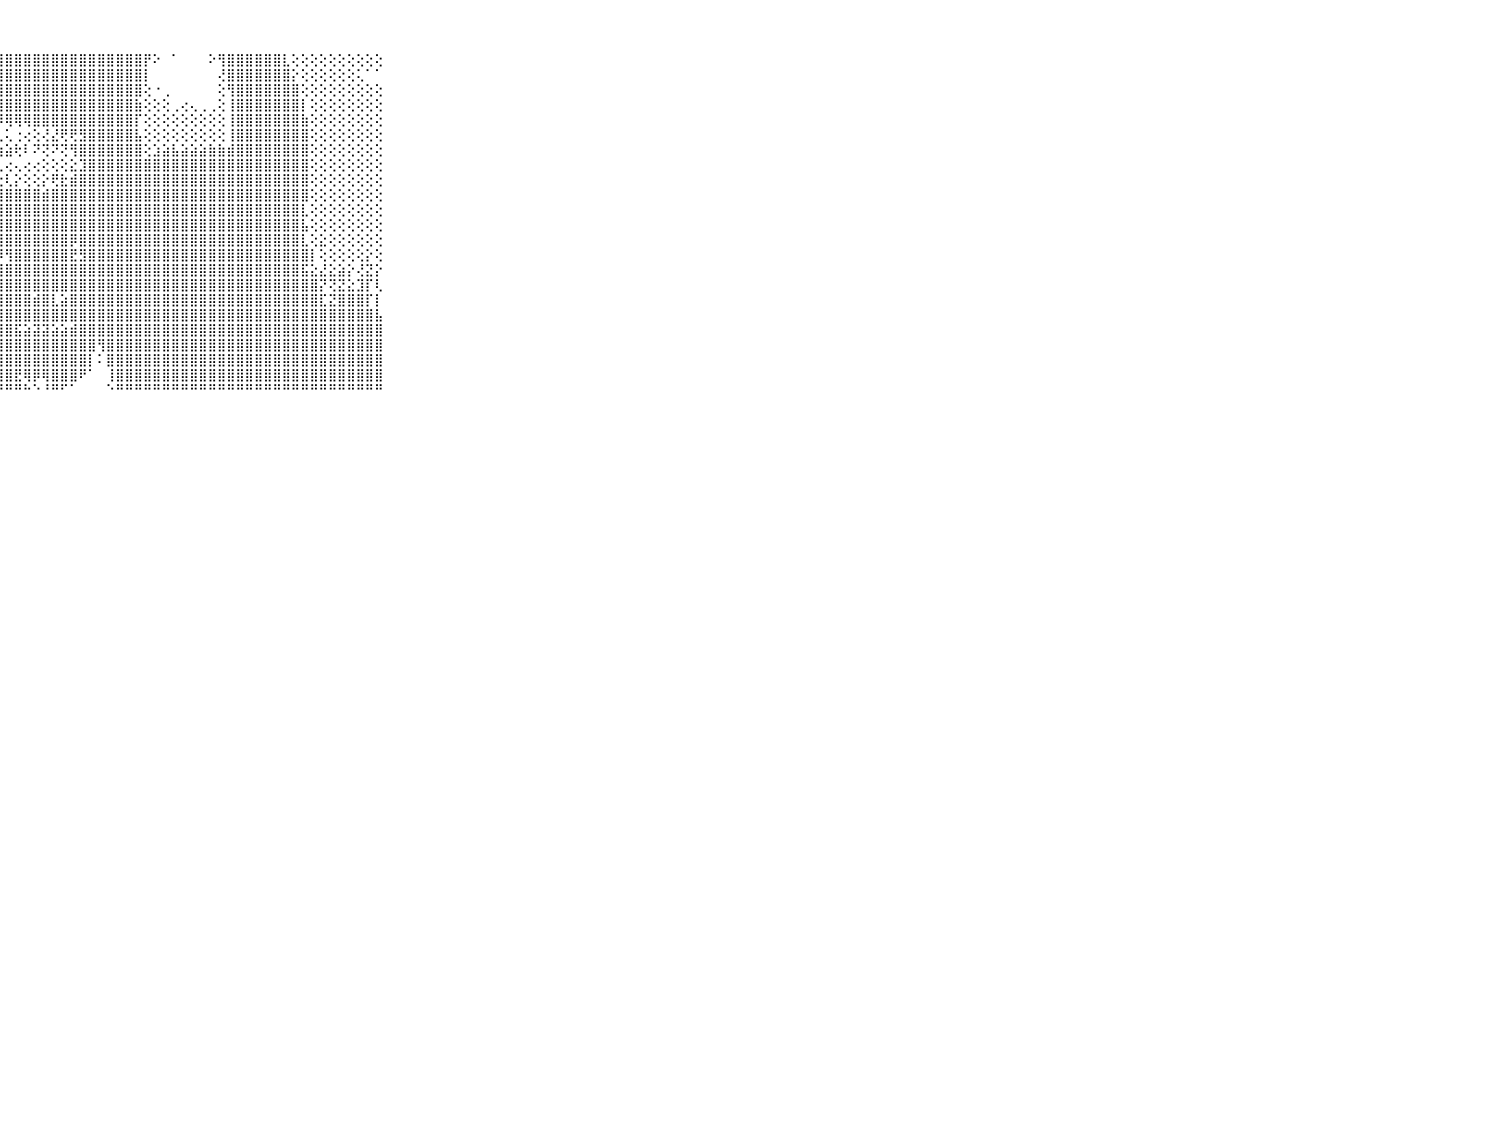

⠀⠀⠀⠀⠀⠀⠀⠀⠀⠀⠀⣿⣿⣿⣿⣿⣿⣿⣿⣿⣿⣿⣿⣿⣿⣿⣿⣿⣿⣿⣿⣿⣿⣿⣿⣿⣿⣿⣿⣿⣿⣿⣿⡟⠕⠀⠁⠀⠀⠀⠕⢻⣿⣿⣿⣿⣿⣿⣇⢕⢕⢕⢕⢕⢕⢕⢕⢕⢕⠀⠀⠀⠀⠀⠀⠀⠀⠀⠀⠀⠀
⠀⠀⠀⠀⠀⠀⠀⠀⠀⠀⠀⣿⣿⣿⣿⣿⣿⣿⣿⣿⣿⣿⣿⣿⣿⣿⣿⣿⣿⣿⣿⣿⣿⣿⣿⣿⣿⣿⣿⣿⣿⣿⣿⡇⠀⠀⠀⠀⠀⠀⠀⢜⣿⣿⣿⣿⣿⣿⣿⡕⢕⢕⢕⢕⢕⢕⢅⠁⠁⠀⠀⠀⠀⠀⠀⠀⠀⠀⠀⠀⠀
⠀⠀⠀⠀⠀⠀⠀⠀⠀⠀⠀⣿⣿⣿⣿⣿⣿⣿⣿⣿⣿⣿⣿⣿⣿⣿⣿⣿⣿⣿⣿⣿⣿⣿⣿⣿⣿⣿⣿⣿⣿⣿⣿⢕⠐⢀⠀⠀⠀⠀⠀⢕⢻⣿⣿⣿⣿⣿⣿⣿⢕⢕⢕⢕⢕⢕⢕⢕⢕⠀⠀⠀⠀⠀⠀⠀⠀⠀⠀⠀⠀
⠀⠀⠀⠀⠀⠀⠀⠀⠀⠀⠀⣿⣿⣿⣿⣿⣿⣿⣿⣿⣿⣿⣿⣿⣿⣿⣿⣿⣿⣿⣿⣿⣿⣿⣿⣿⣿⣿⣿⣿⣿⣿⣷⢕⢕⢕⢀⢔⢄⢀⢀⢕⢸⣿⣿⣿⣿⣿⣿⣿⡇⢕⢕⢕⢕⢕⢕⢕⢕⠀⠀⠀⠀⠀⠀⠀⠀⠀⠀⠀⠀
⠀⠀⠀⠀⠀⠀⠀⠀⠀⠀⠀⣿⣿⣿⣿⣿⣿⣿⣿⣿⣿⣿⣿⣿⣿⣿⣿⡿⢿⢿⢿⣿⣿⣿⣿⣿⣿⣿⣿⣿⣿⣿⡏⢕⢕⢕⢕⢕⢕⢕⢕⢕⢸⣿⣿⣿⣿⣿⣿⣿⣷⢕⢕⢕⢕⢕⢕⢕⢕⠀⠀⠀⠀⠀⠀⠀⠀⠀⠀⠀⠀
⠀⠀⠀⠀⠀⠀⠀⠀⠀⠀⠀⣿⣿⣿⣿⣿⣿⣿⣿⣿⣿⣿⣿⢿⠟⠛⠑⢀⢅⢐⢔⢕⢜⣜⢟⢟⣻⣿⣿⣿⣿⣿⣧⢕⢕⢕⢕⢕⢕⢕⢕⢕⢸⣿⣿⣿⣿⣿⣿⣿⣿⢕⢕⢕⢕⢕⢕⢕⢕⠀⠀⠀⠀⠀⠀⠀⠀⠀⠀⠀⠀
⠀⠀⠀⠀⠀⠀⠀⠀⠀⠀⠀⣿⣿⣿⣿⣿⣿⣿⣿⣿⣿⡿⢟⠄⢀⢀⢕⢰⣵⢗⠇⠝⢝⠝⢝⢻⣿⣿⣿⣿⣿⣿⣿⢕⣱⣵⣧⣵⣵⣵⣷⣷⣾⣿⣿⣿⣿⣿⣿⣿⣿⢕⢕⢕⢕⢕⢕⢕⢕⠀⠀⠀⠀⠀⠀⠀⠀⠀⠀⠀⠀
⠀⠀⠀⠀⠀⠀⠀⠀⠀⠀⠀⣿⣿⣿⣿⣿⣿⣿⣿⣿⣿⡕⢕⢔⢴⡕⢚⢇⢔⢄⢔⢔⢕⢕⢕⣕⣹⣿⣿⣿⣿⣿⣿⣿⣿⣿⣿⣿⣿⣿⣿⣿⣿⣿⣿⣿⣿⣿⣿⣿⣿⢕⢕⢕⢕⢕⢕⢕⢕⠀⠀⠀⠀⠀⠀⠀⠀⠀⠀⠀⠀
⠀⠀⠀⠀⠀⠀⠀⠀⠀⠀⠀⣿⣿⣿⣿⣿⣿⣿⣿⣿⢕⡕⢕⢇⡜⢕⢕⢕⢇⡕⢕⢕⡕⢟⣗⣾⣿⣿⣿⣿⣿⣿⣿⣿⣿⣿⣿⣿⣿⣿⣿⣿⣿⣿⣿⣿⣿⣿⣿⣿⣿⢕⢕⢕⢕⢕⢕⢕⢕⠀⠀⠀⠀⠀⠀⠀⠀⠀⠀⠀⠀
⠀⠀⠀⠀⠀⠀⠀⠀⠀⠀⠀⣿⣿⣿⣿⣿⣿⣿⣿⣿⡕⢕⢕⣳⣷⣷⣾⣿⣿⣿⣿⣿⣾⣿⣿⣿⣿⣿⣿⣿⣿⣿⣿⣿⣿⣿⣿⣿⣿⣿⣿⣿⣿⣿⣿⣿⣿⣿⣿⣿⣿⢕⢕⢕⢕⢕⢕⢕⢕⠀⠀⠀⠀⠀⠀⠀⠀⠀⠀⠀⠀
⠀⠀⠀⠀⠀⠀⠀⠀⠀⠀⠀⣿⣿⣿⣿⣿⣿⣿⣿⣿⢕⢕⢕⣿⣿⣿⣿⣿⣿⣿⣿⣿⣿⣿⣿⣿⣿⣿⣿⣿⣿⣿⣿⣿⣿⣿⣿⣿⣿⣿⣿⣿⣿⣿⣿⣿⣿⣿⣿⣿⣇⢕⢕⢕⢕⢕⢕⢕⢕⠀⠀⠀⠀⠀⠀⠀⠀⠀⠀⠀⠀
⠀⠀⠀⠀⠀⠀⠀⠀⠀⠀⠀⣿⣿⣿⣿⣿⣿⣿⣿⣿⢇⢕⢸⣿⣿⣿⣿⣿⣿⣿⣿⣿⣿⣿⣿⣿⣿⣿⣿⣿⣿⣿⣿⣿⣿⣿⣿⣿⣿⣿⣿⣿⣿⣿⣿⣿⣿⣿⣿⣿⣧⢕⢕⢕⢕⢕⢕⢕⢕⠀⠀⠀⠀⠀⠀⠀⠀⠀⠀⠀⠀
⠀⠀⠀⠀⠀⠀⠀⠀⠀⠀⠀⣿⣿⣿⣿⣿⣿⣿⣿⣿⡇⢕⢸⣿⣿⣿⣿⣿⣿⣿⣿⣿⣿⣿⣿⡿⣿⣿⣿⣿⣿⣿⣿⣿⣿⣿⣿⣿⣿⣿⣿⣿⣿⣿⣿⣿⣿⣿⣿⣿⣇⢕⣕⢕⢕⢕⢕⢕⢕⠀⠀⠀⠀⠀⠀⠀⠀⠀⠀⠀⠀
⠀⠀⠀⠀⠀⠀⠀⠀⠀⠀⠀⣿⣿⣿⣿⣿⣿⣿⣿⣿⣷⢕⢸⣿⣿⣿⣿⡿⢻⣿⣿⣿⣿⣿⣿⣟⣻⣿⣿⣿⣿⣿⣿⣿⣿⣿⣿⣿⣿⣿⣿⣿⣿⣿⣿⣿⣿⣿⣿⣿⣿⡇⢕⢕⢕⢕⢕⡕⢕⠀⠀⠀⠀⠀⠀⠀⠀⠀⠀⠀⠀
⠀⠀⠀⠀⠀⠀⠀⠀⠀⠀⠀⣿⣿⣿⣿⣿⣿⣿⣿⣿⣿⣷⣼⣿⣿⣿⣿⣿⣿⣿⣿⣿⣿⣿⣿⣿⣿⣿⣿⣿⣿⣿⣿⣿⣿⣿⣿⣿⣿⣿⣿⣿⣿⣿⣿⣿⣿⣿⣿⣿⣯⣕⣜⣕⣵⡕⢜⣝⡕⠀⠀⠀⠀⠀⠀⠀⠀⠀⠀⠀⠀
⠀⠀⠀⠀⠀⠀⠀⠀⠀⠀⠀⣿⣿⣿⣿⣿⣿⣿⣿⣿⣿⣿⣿⣿⣿⣿⣿⣿⣿⣿⣿⣿⣿⣿⣿⣿⣿⣿⣿⣿⣿⣿⣿⣿⣿⣿⣿⣿⣿⣿⣿⣿⣿⣿⣿⣿⣿⣿⣿⣿⣿⣿⡝⢝⣝⣕⣹⡏⢇⠀⠀⠀⠀⠀⠀⠀⠀⠀⠀⠀⠀
⠀⠀⠀⠀⠀⠀⠀⠀⠀⠀⠀⣿⣿⣿⣿⣿⣿⣿⣿⣿⣿⣿⣿⣿⣿⣿⣿⣿⣿⣿⣿⣾⣿⣇⣵⣿⣿⣿⣿⣿⣿⣿⣿⣿⣿⣿⣿⣿⣿⣿⣿⣿⣿⣿⣿⣿⣿⣿⣿⣿⣿⣿⣏⣝⣿⣿⣿⡏⡇⠀⠀⠀⠀⠀⠀⠀⠀⠀⠀⠀⠀
⠀⠀⠀⠀⠀⠀⠀⠀⠀⠀⠀⣿⣿⣿⣿⣿⣿⣿⣿⣿⣿⣿⣿⣿⣿⣿⣿⣿⣿⣿⣿⣿⣿⣿⣿⣿⣿⣿⣿⣿⣿⣿⣿⣿⣿⣿⣿⣿⣿⣿⣿⣿⣿⣿⣿⣿⣿⣿⣿⣿⣿⣿⣿⣿⣿⣿⣿⣿⣧⠀⠀⠀⠀⠀⠀⠀⠀⠀⠀⠀⠀
⠀⠀⠀⠀⠀⠀⠀⠀⠀⠀⠀⣿⣿⣿⣿⣿⣿⣿⣿⣿⣿⣿⣿⣿⣿⣿⣿⣿⣿⣯⣵⣽⣽⣵⣵⣾⣿⣿⣿⣿⣿⣿⣿⣿⣿⣿⣿⣿⣿⣿⣿⣿⣿⣿⣿⣿⣿⣿⣿⣿⣿⣿⣿⣿⣿⣿⣿⣿⣿⠀⠀⠀⠀⠀⠀⠀⠀⠀⠀⠀⠀
⠀⠀⠀⠀⠀⠀⠀⠀⠀⠀⠀⣿⣿⣿⣿⣿⣿⣿⣿⣿⣿⣿⣿⣿⢿⣿⣿⣿⣿⣿⣿⣿⣿⣿⣿⣿⣿⣿⢻⣿⣿⣿⣿⣿⣿⣿⣿⣿⣿⣿⣿⣿⣿⣿⣿⣿⣿⣿⣿⣿⣿⣿⣿⣿⣿⣿⣿⣿⣿⠀⠀⠀⠀⠀⠀⠀⠀⠀⠀⠀⠀
⠀⠀⠀⠀⠀⠀⠀⠀⠀⠀⠀⣿⣿⣿⣿⣿⣿⣿⣿⣿⣿⣿⣿⢏⢸⣿⣿⣿⣿⣿⣿⣿⣿⣿⣿⣿⣿⡇⠅⣿⣿⣿⣿⣿⣿⣿⣿⣿⣿⣿⣿⣿⣿⣿⣿⣿⣿⣿⣿⣿⣿⣿⣿⣿⣿⣿⣿⣿⣿⠀⠀⠀⠀⠀⠀⠀⠀⠀⠀⠀⠀
⠀⠀⠀⠀⠀⠀⠀⠀⠀⠀⠀⣿⣿⣿⣿⣿⣿⣿⣿⣿⣿⣿⡟⢕⢕⣿⣿⣿⣿⣟⢿⡿⢿⣿⣿⣿⠟⠁⠀⢸⣿⣿⣿⣿⣿⣿⣿⣿⣿⣿⣿⣿⣿⣿⣿⣿⣿⣿⣿⣿⣿⣿⣿⣿⣿⣿⣿⣿⣿⠀⠀⠀⠀⠀⠀⠀⠀⠀⠀⠀⠀
⠀⠀⠀⠀⠀⠀⠀⠀⠀⠀⠀⠛⠛⠛⠛⠛⠛⠛⠛⠛⠛⠛⠃⠑⠑⠘⠛⠛⠛⠛⠓⠑⠘⠛⠋⠁⠀⠀⠀⠑⠛⠛⠛⠛⠛⠛⠛⠛⠛⠛⠛⠛⠛⠛⠛⠛⠛⠛⠛⠛⠛⠛⠛⠛⠛⠛⠛⠛⠛⠀⠀⠀⠀⠀⠀⠀⠀⠀⠀⠀⠀